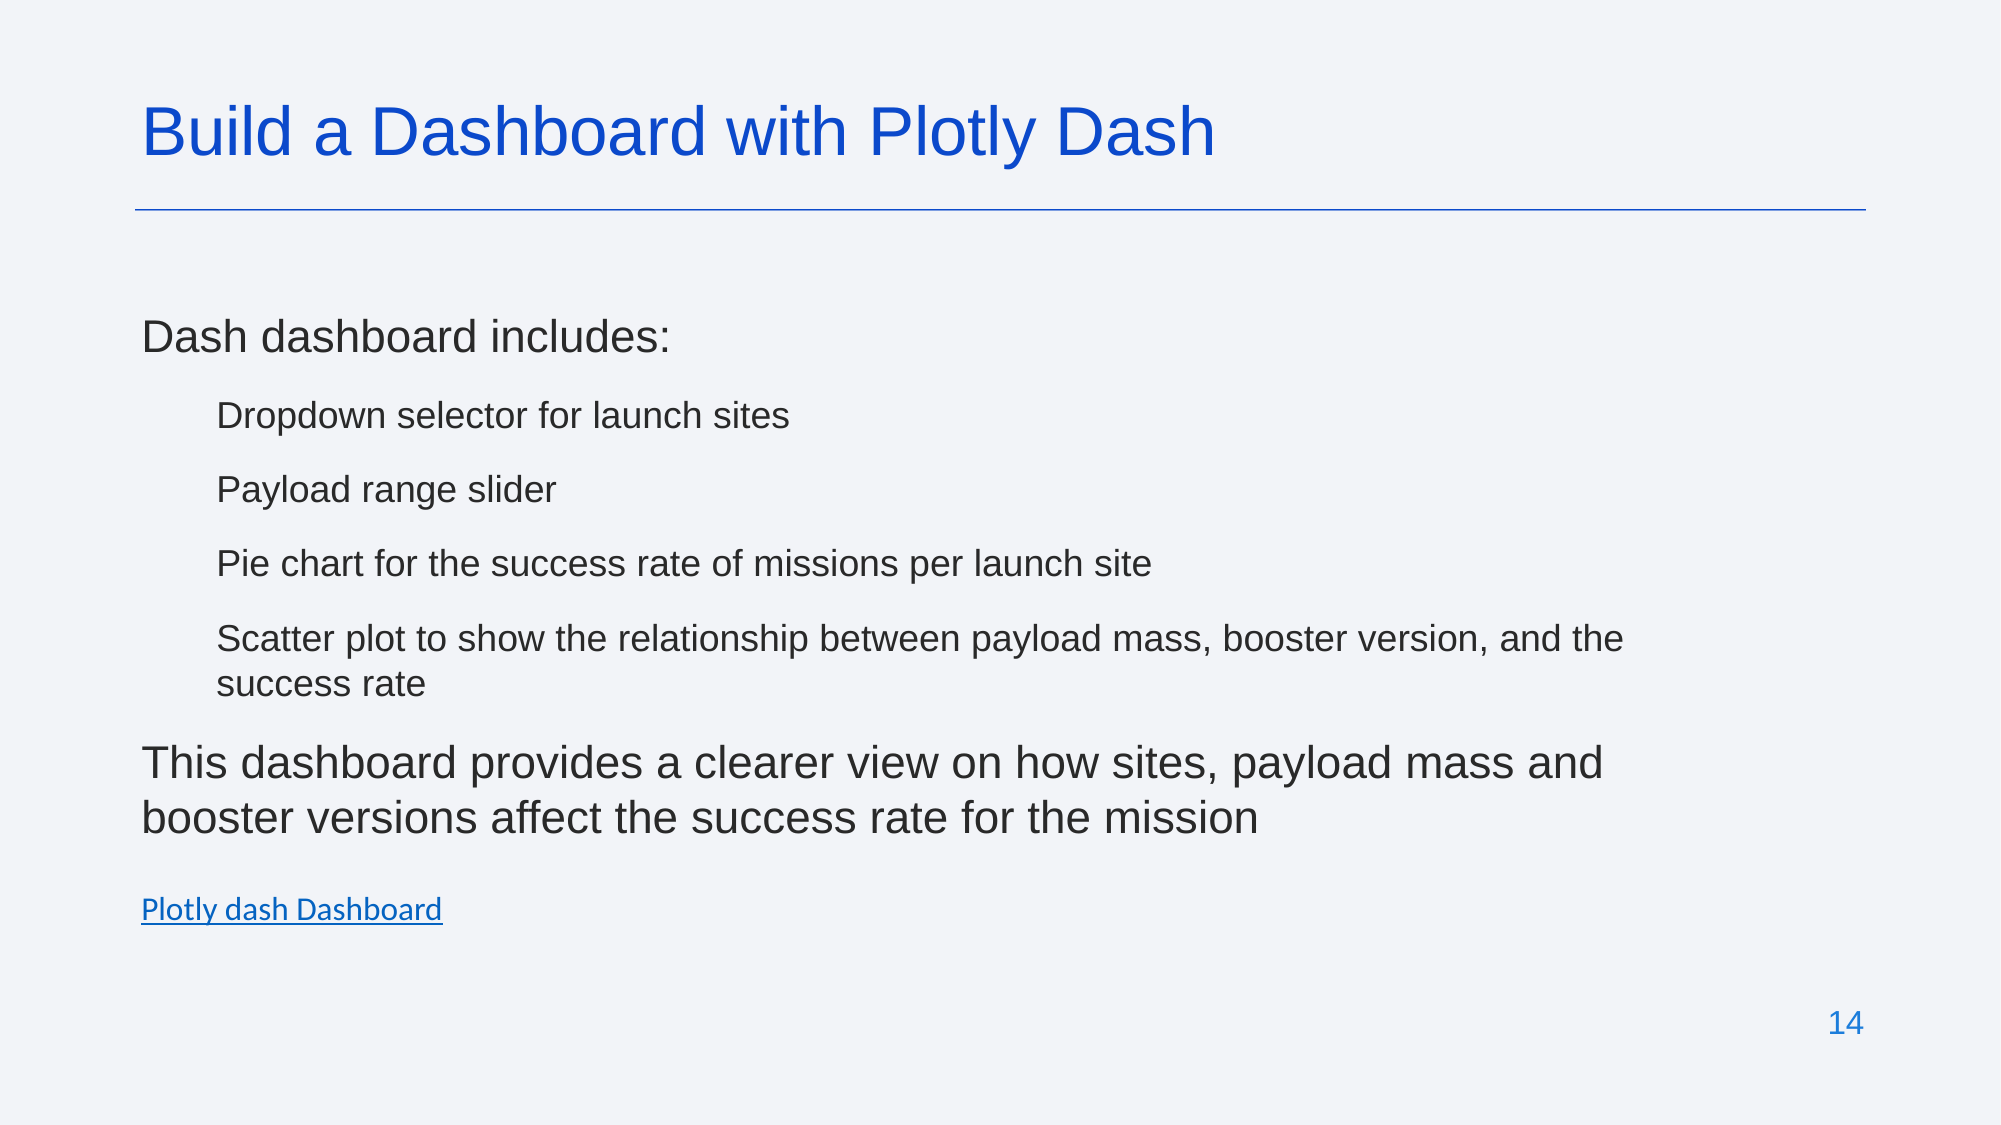

Build a Dashboard with Plotly Dash
Dash dashboard includes:
Dropdown selector for launch sites
Payload range slider
Pie chart for the success rate of missions per launch site
Scatter plot to show the relationship between payload mass, booster version, and the success rate
This dashboard provides a clearer view on how sites, payload mass and booster versions affect the success rate for the mission

Plotly dash Dashboard
14